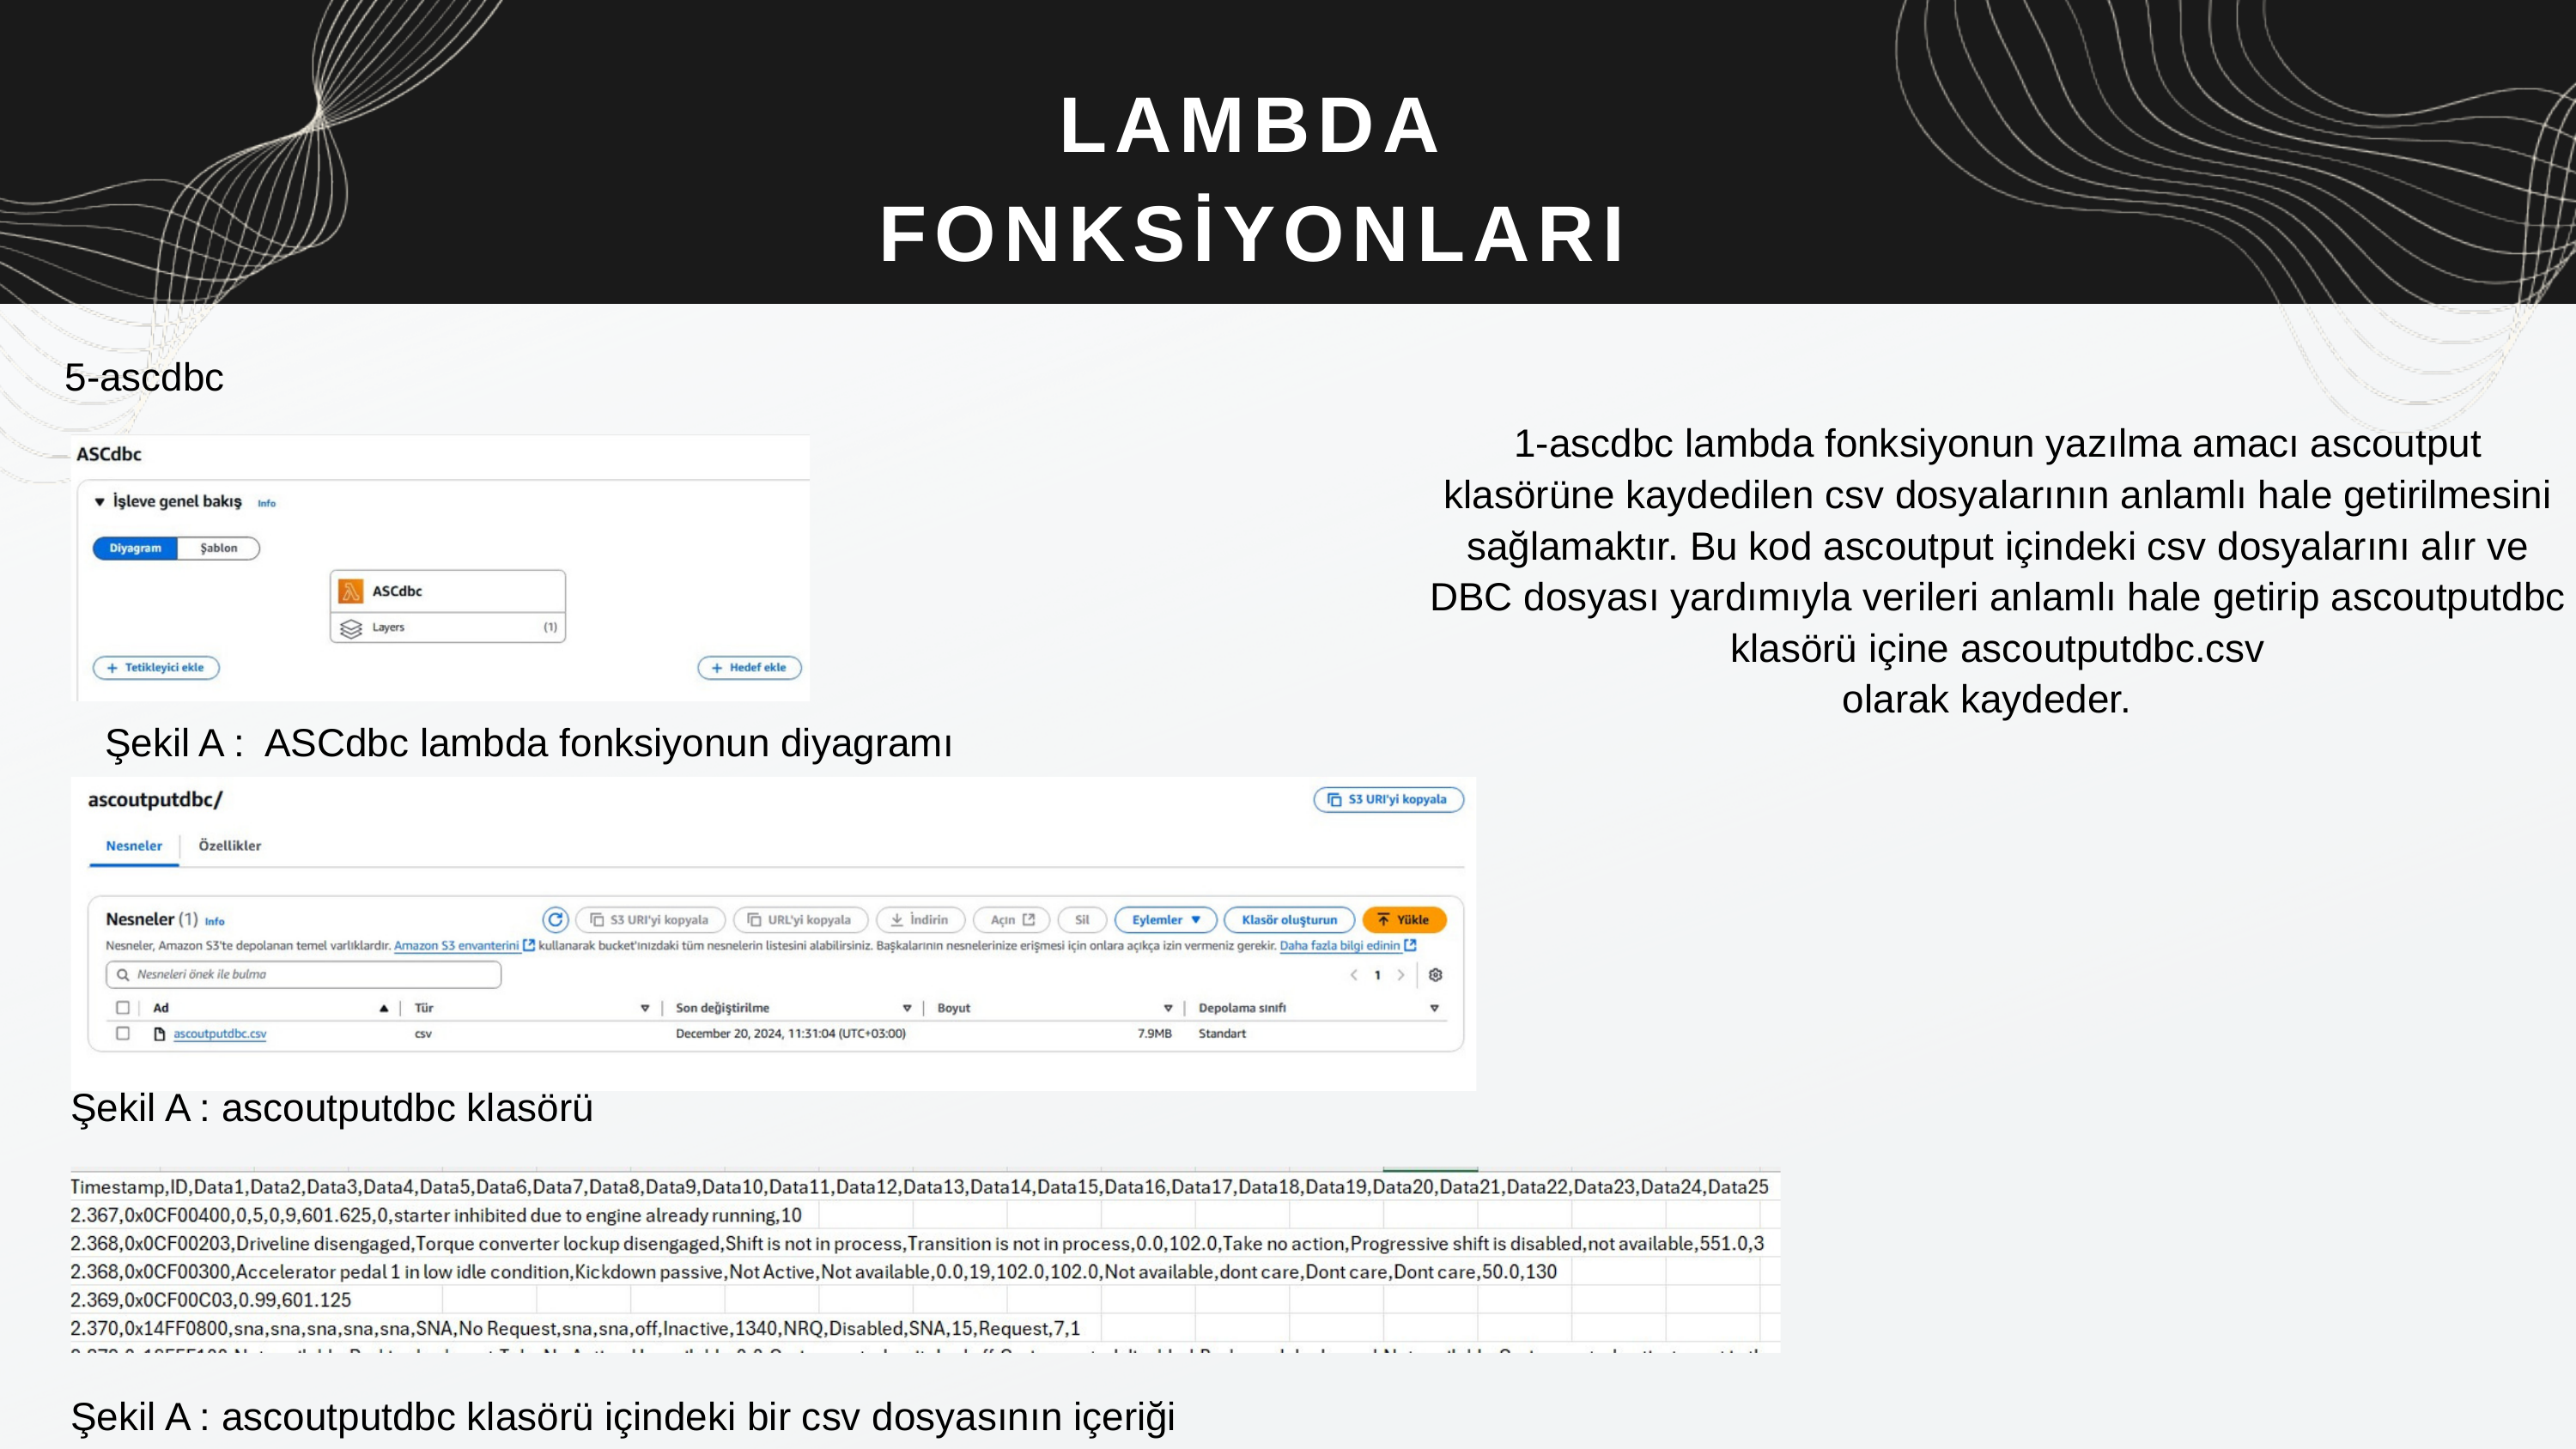

LAMBDA FONKSİYONLARI
5-ascdbc
1-ascdbc lambda fonksiyonun yazılma amacı ascoutput
klasörüne kaydedilen csv dosyalarının anlamlı hale getirilmesini sağlamaktır. Bu kod ascoutput içindeki csv dosyalarını alır ve DBC dosyası yardımıyla verileri anlamlı hale getirip ascoutputdbc klasörü içine ascoutputdbc.csv
olarak kaydeder.

Şekil A :  ASCdbc lambda fonksiyonun diyagramı

Şekil A : ascoutputdbc klasörü

Şekil A : ascoutputdbc klasörü içindeki bir csv dosyasının içeriği